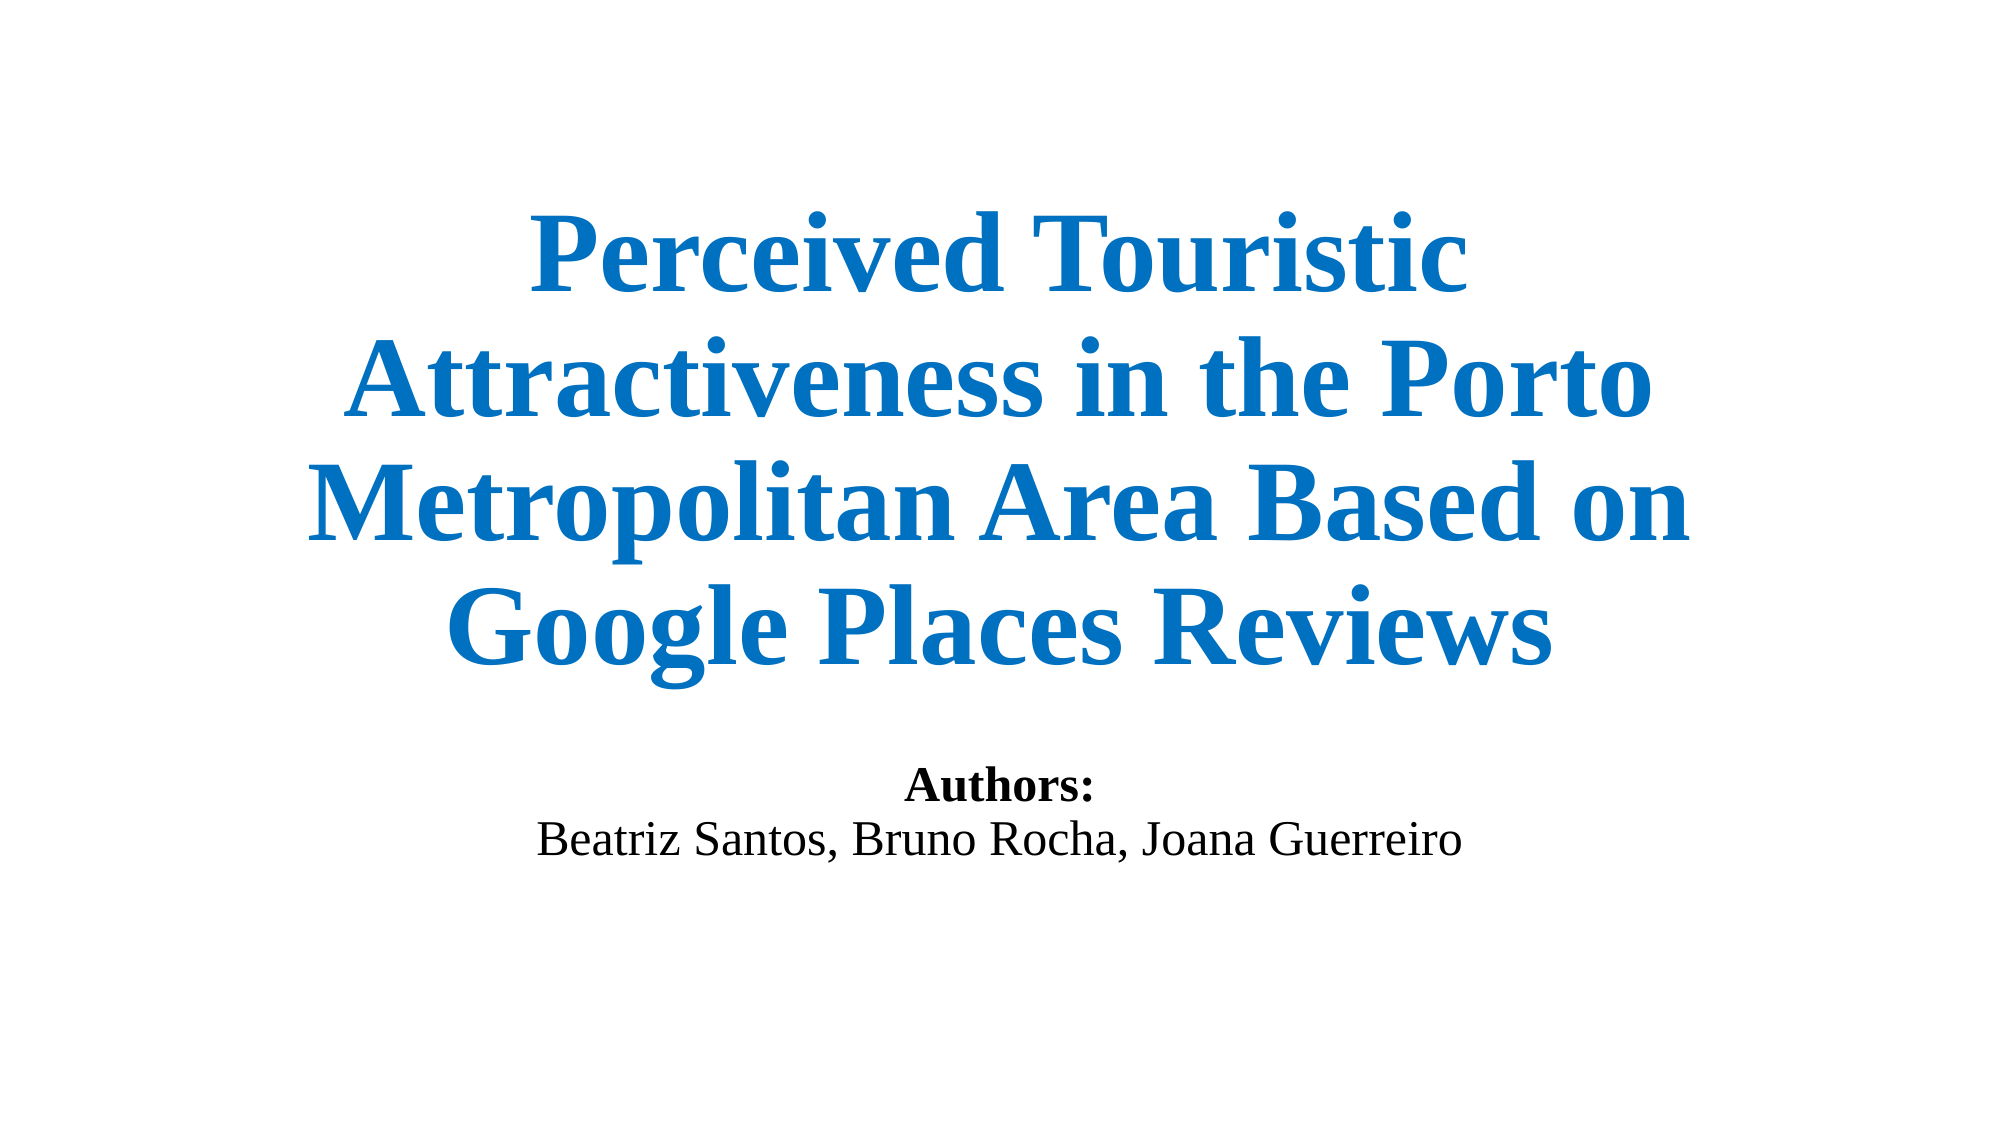

# Perceived Touristic Attractiveness in the Porto Metropolitan Area Based on Google Places Reviews
Authors:
Beatriz Santos, Bruno Rocha, Joana Guerreiro